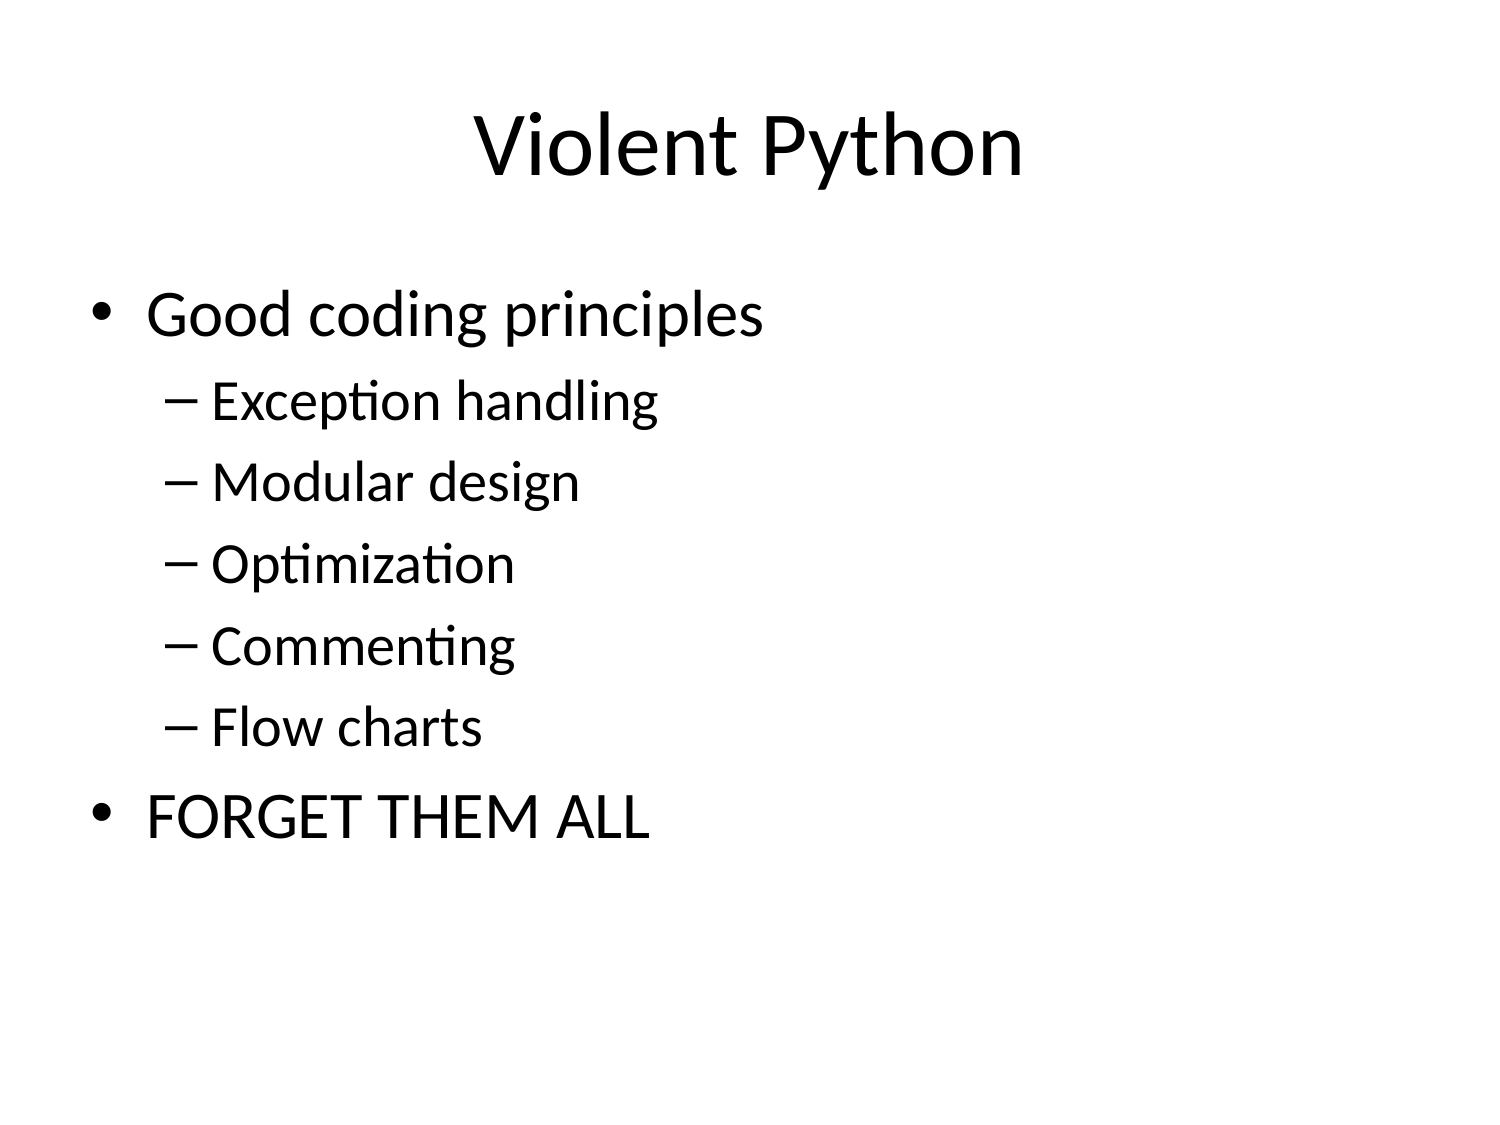

# Violent Python
Good coding principles
Exception handling
Modular design
Optimization
Commenting
Flow charts
FORGET THEM ALL